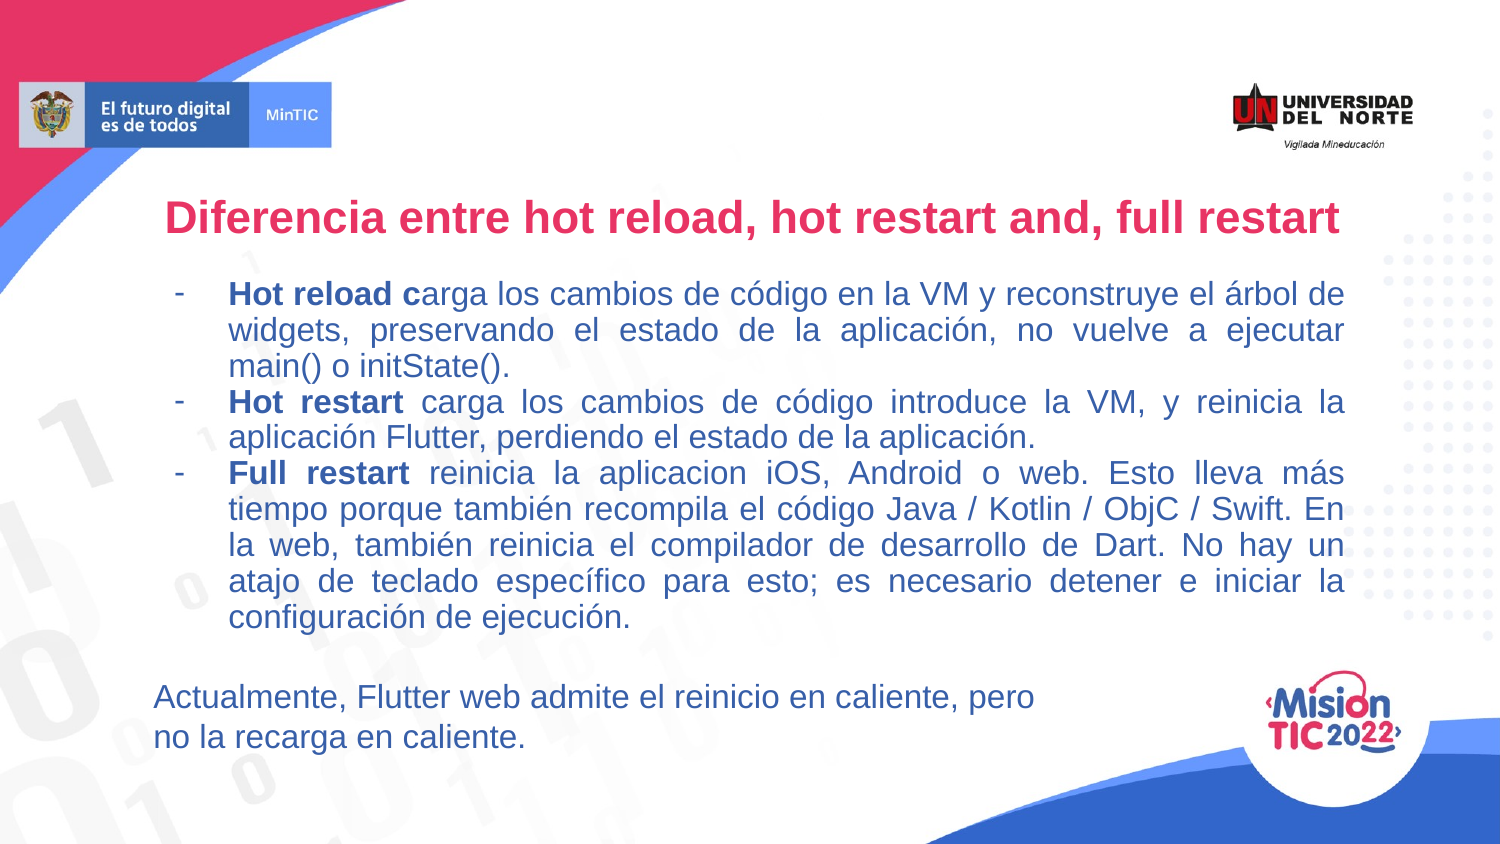

Diferencia entre hot reload, hot restart and, full restart
Hot reload carga los cambios de código en la VM y reconstruye el árbol de widgets, preservando el estado de la aplicación, no vuelve a ejecutar main() o initState().
Hot restart carga los cambios de código introduce la VM, y reinicia la aplicación Flutter, perdiendo el estado de la aplicación.
Full restart reinicia la aplicacion iOS, Android o web. Esto lleva más tiempo porque también recompila el código Java / Kotlin / ObjC / Swift. En la web, también reinicia el compilador de desarrollo de Dart. No hay un atajo de teclado específico para esto; es necesario detener e iniciar la configuración de ejecución.

Actualmente, Flutter web admite el reinicio en caliente, pero
no la recarga en caliente.